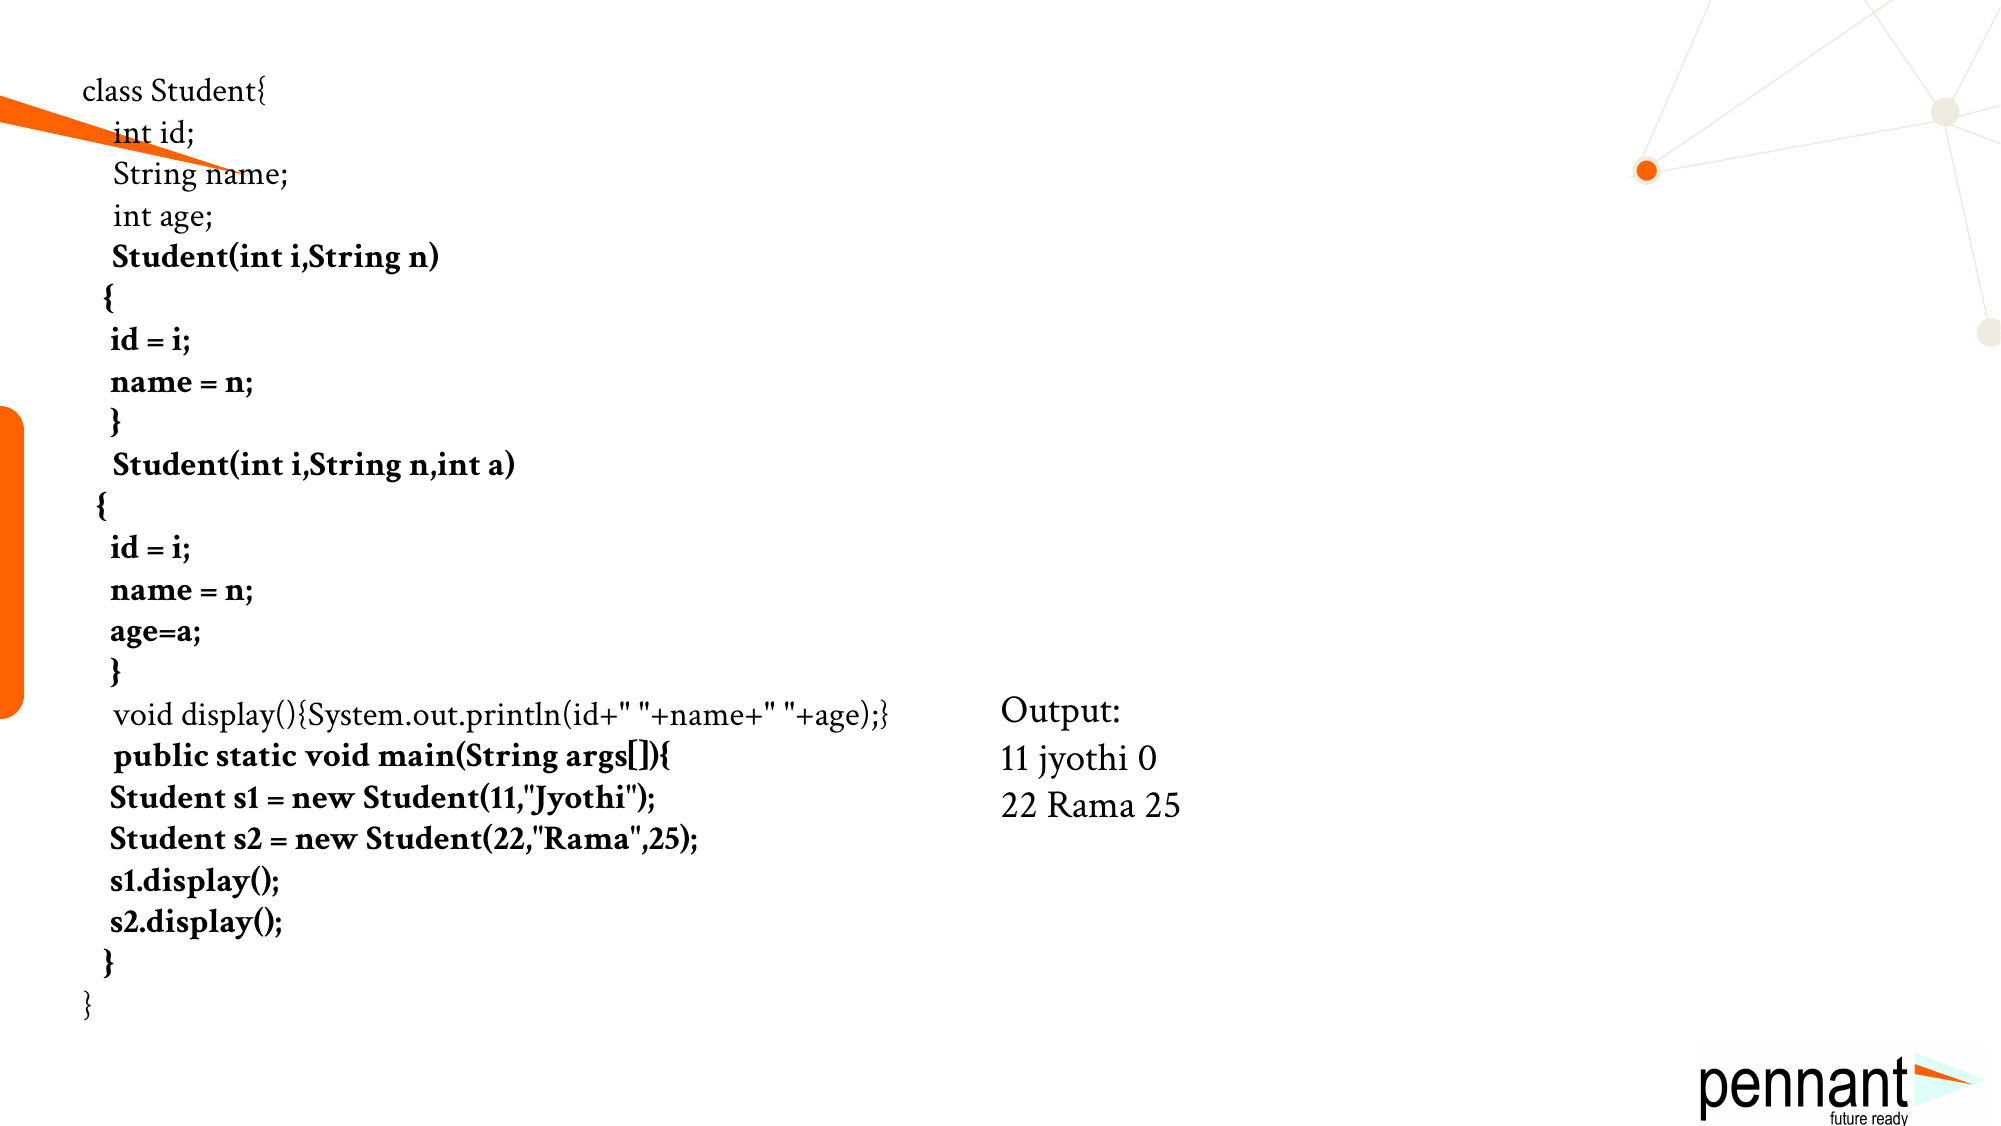

class Student{
    int id;
    String name;
    int age;
    Student(int i,String n)
   {
    id = i;
    name = n;
    }
    Student(int i,String n,int a)
  {
    id = i;
    name = n;
    age=a;
    }
    void display(){System.out.println(id+" "+name+" "+age);}
    public static void main(String args[]){
    Student s1 = new Student(11,"Jyothi");
    Student s2 = new Student(22,"Rama",25);
    s1.display();
    s2.display();
   }
}

Output:
11 jyothi 0
22 Rama 25